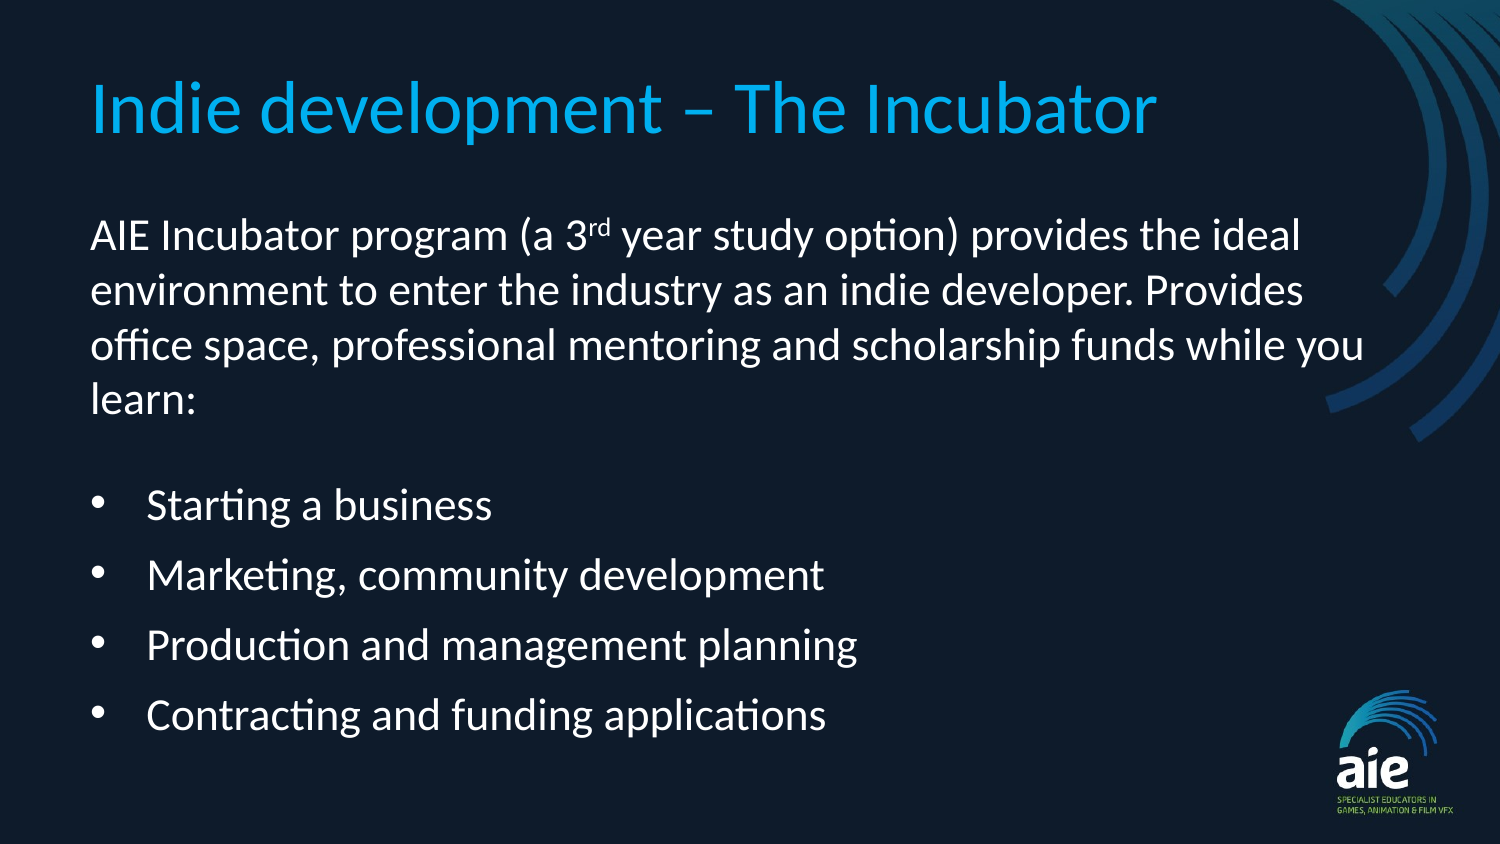

# Indie development – The Incubator
AIE Incubator program (a 3rd year study option) provides the ideal environment to enter the industry as an indie developer. Provides office space, professional mentoring and scholarship funds while you learn:

Starting a business
Marketing, community development
Production and management planning
Contracting and funding applications